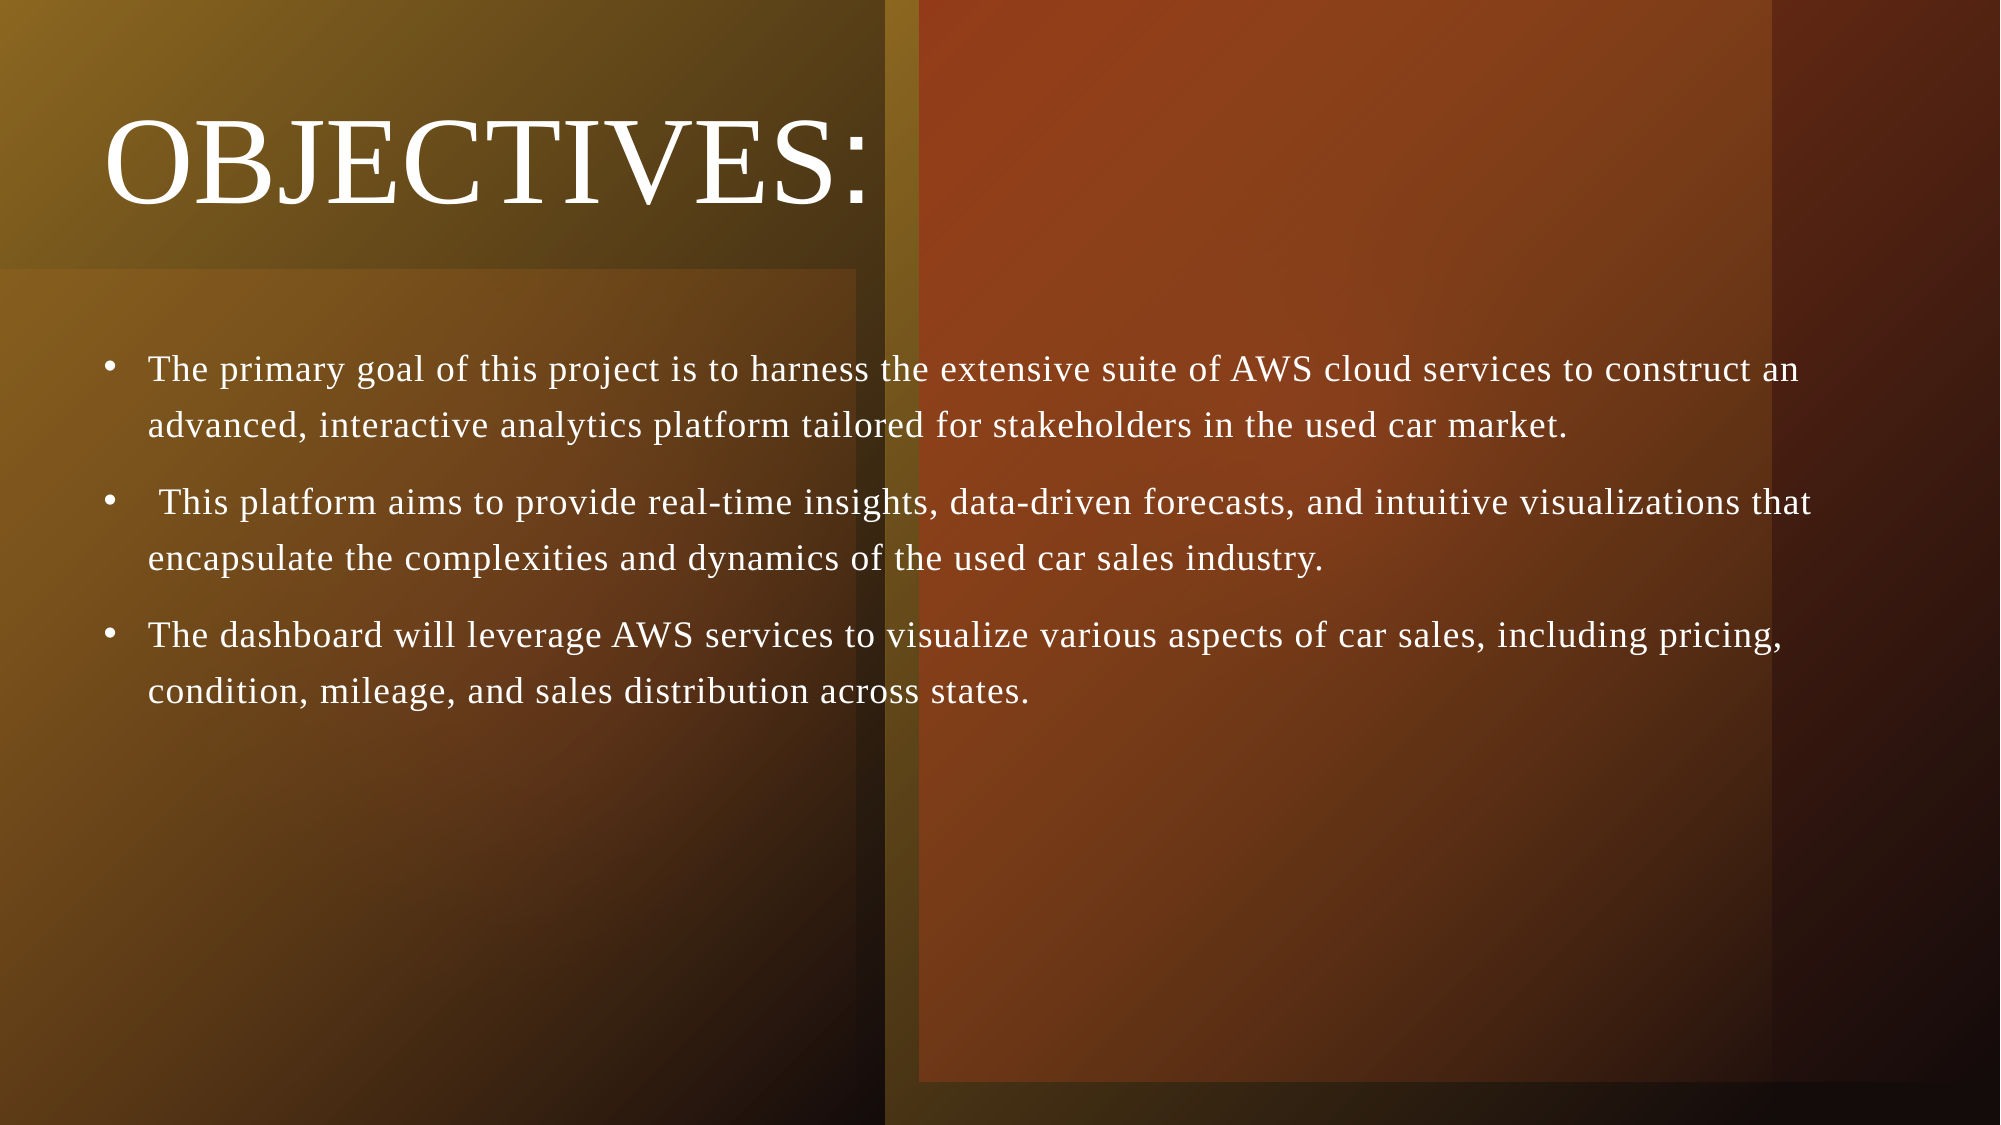

# OBJECTIVES:
The primary goal of this project is to harness the extensive suite of AWS cloud services to construct an advanced, interactive analytics platform tailored for stakeholders in the used car market.
 This platform aims to provide real-time insights, data-driven forecasts, and intuitive visualizations that encapsulate the complexities and dynamics of the used car sales industry.
The dashboard will leverage AWS services to visualize various aspects of car sales, including pricing, condition, mileage, and sales distribution across states.